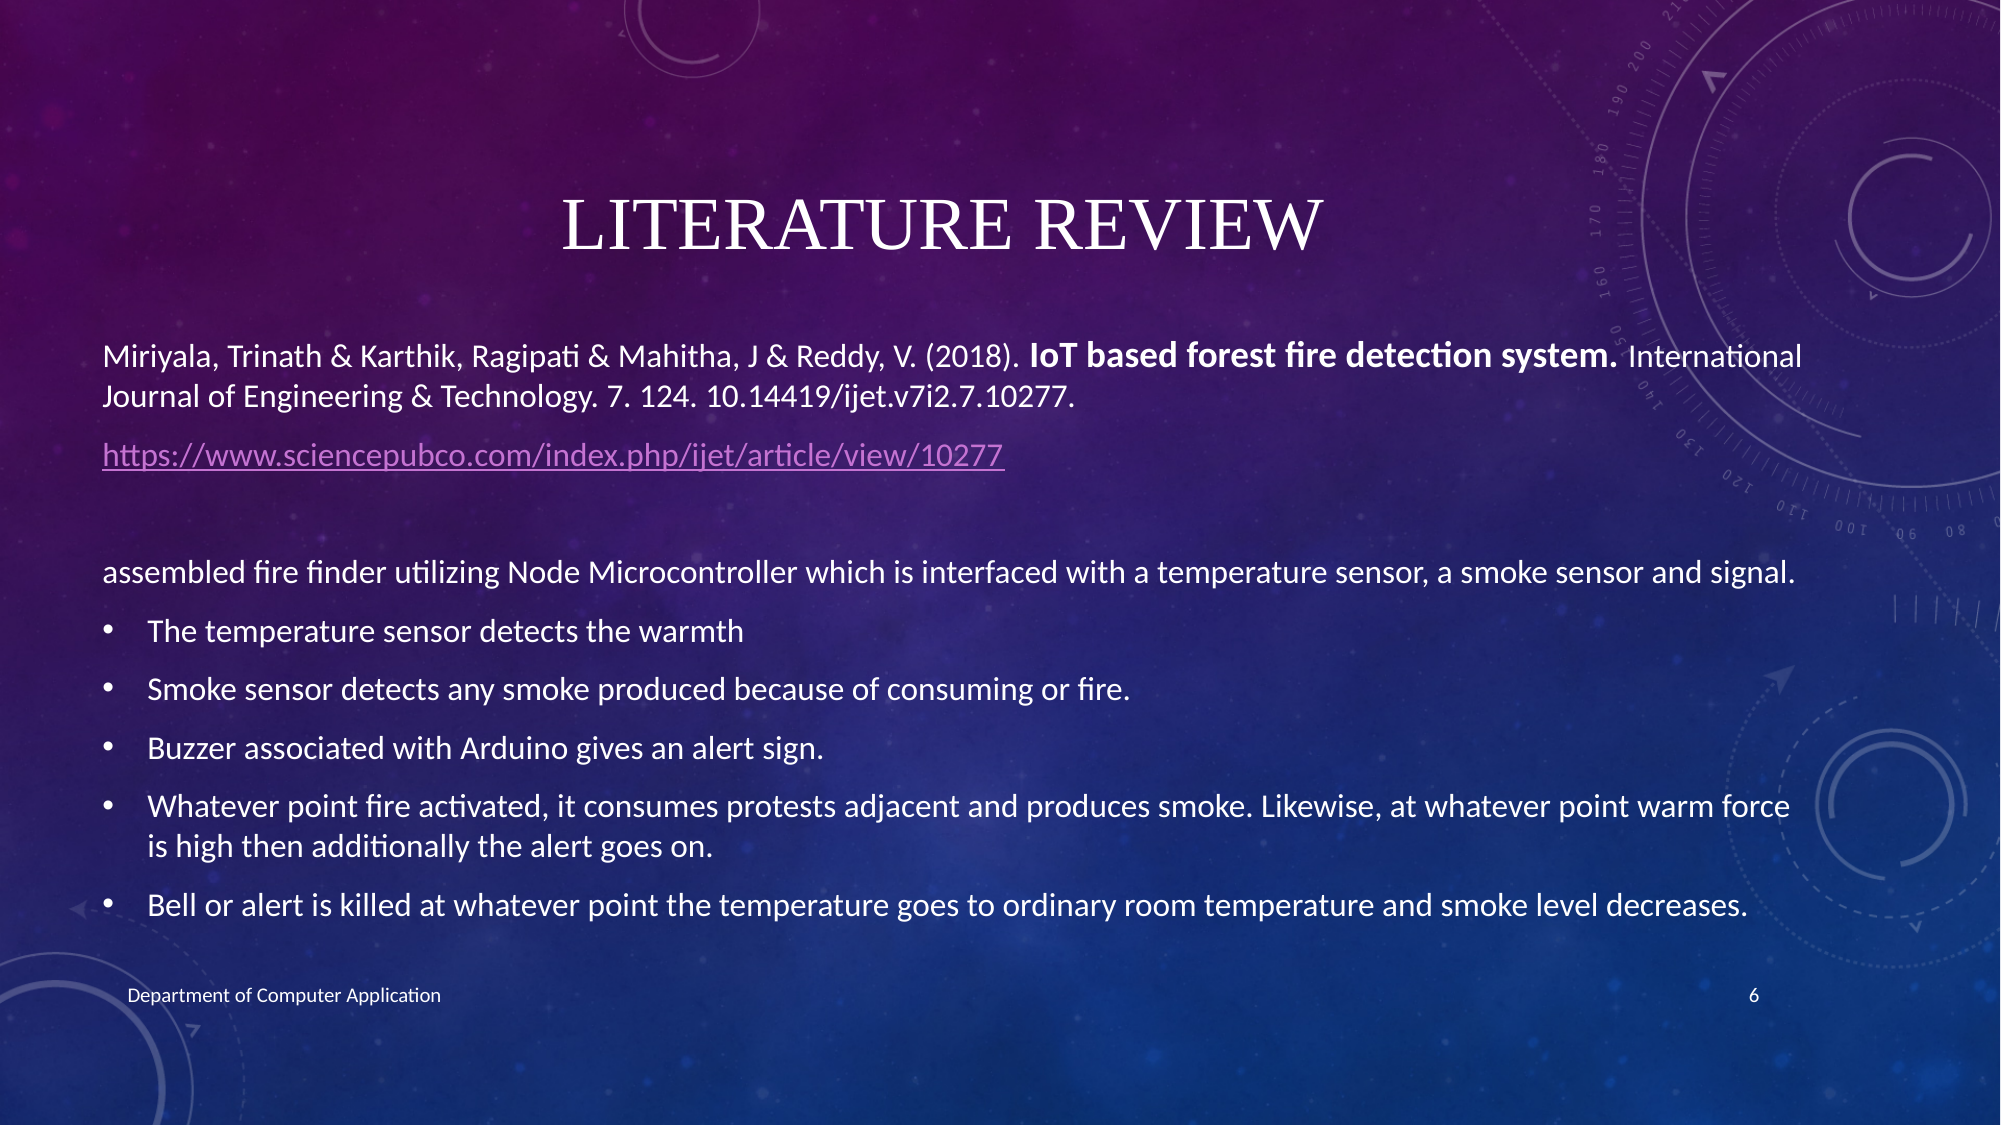

# Literature review
Miriyala, Trinath & Karthik, Ragipati & Mahitha, J & Reddy, V. (2018). IoT based forest fire detection system. International Journal of Engineering & Technology. 7. 124. 10.14419/ijet.v7i2.7.10277.
https://www.sciencepubco.com/index.php/ijet/article/view/10277

assembled fire finder utilizing Node Microcontroller which is interfaced with a temperature sensor, a smoke sensor and signal.
The temperature sensor detects the warmth
Smoke sensor detects any smoke produced because of consuming or fire.
Buzzer associated with Arduino gives an alert sign.
Whatever point fire activated, it consumes protests adjacent and produces smoke. Likewise, at whatever point warm force is high then additionally the alert goes on.
Bell or alert is killed at whatever point the temperature goes to ordinary room temperature and smoke level decreases.

Department of Computer Application
6